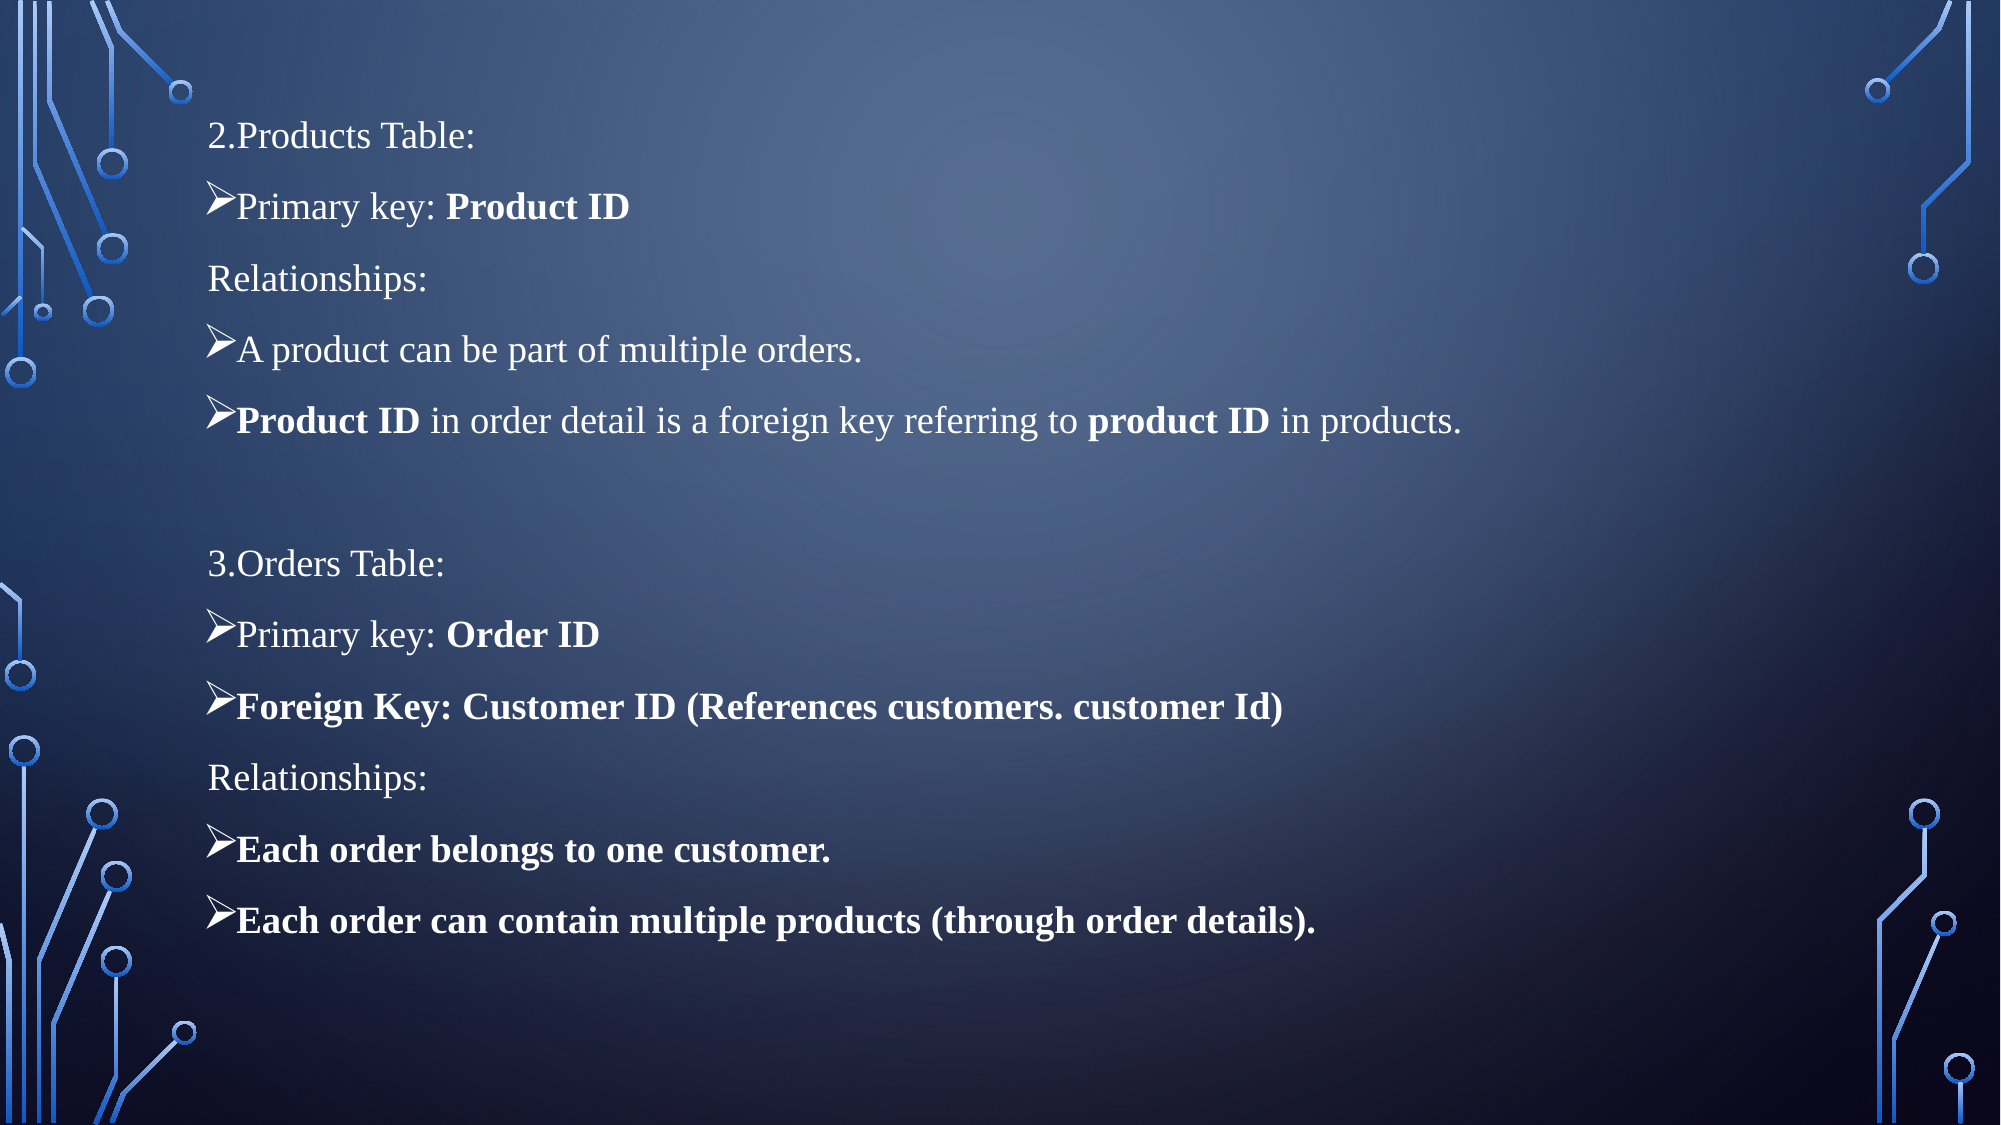

2.Products Table:
Primary key: Product ID
Relationships:
A product can be part of multiple orders.
Product ID in order detail is a foreign key referring to product ID in products.

3.Orders Table:
Primary key: Order ID
Foreign Key: Customer ID (References customers. customer Id)
Relationships:
Each order belongs to one customer.
Each order can contain multiple products (through order details).